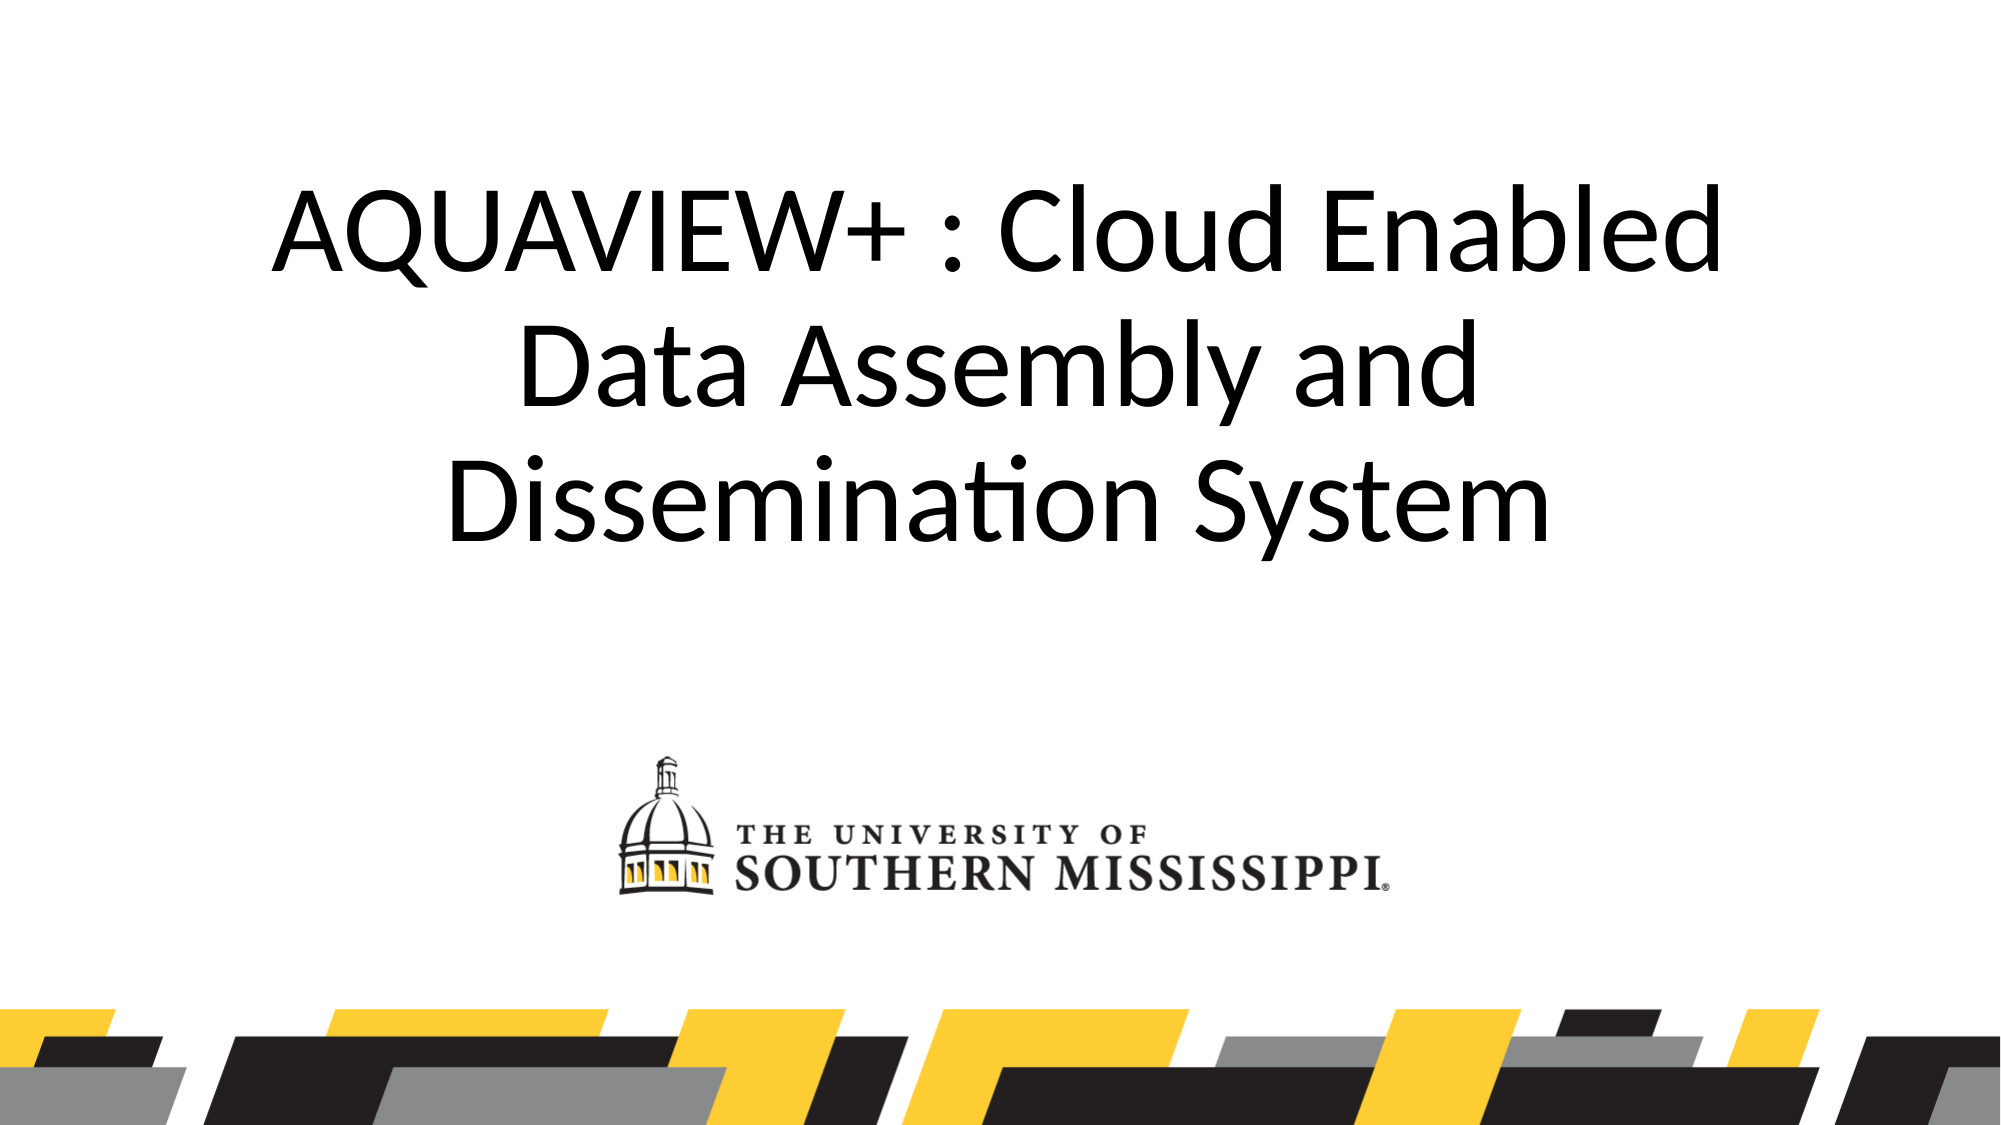

# AQUAVIEW+ : Cloud Enabled Data Assembly and Dissemination System